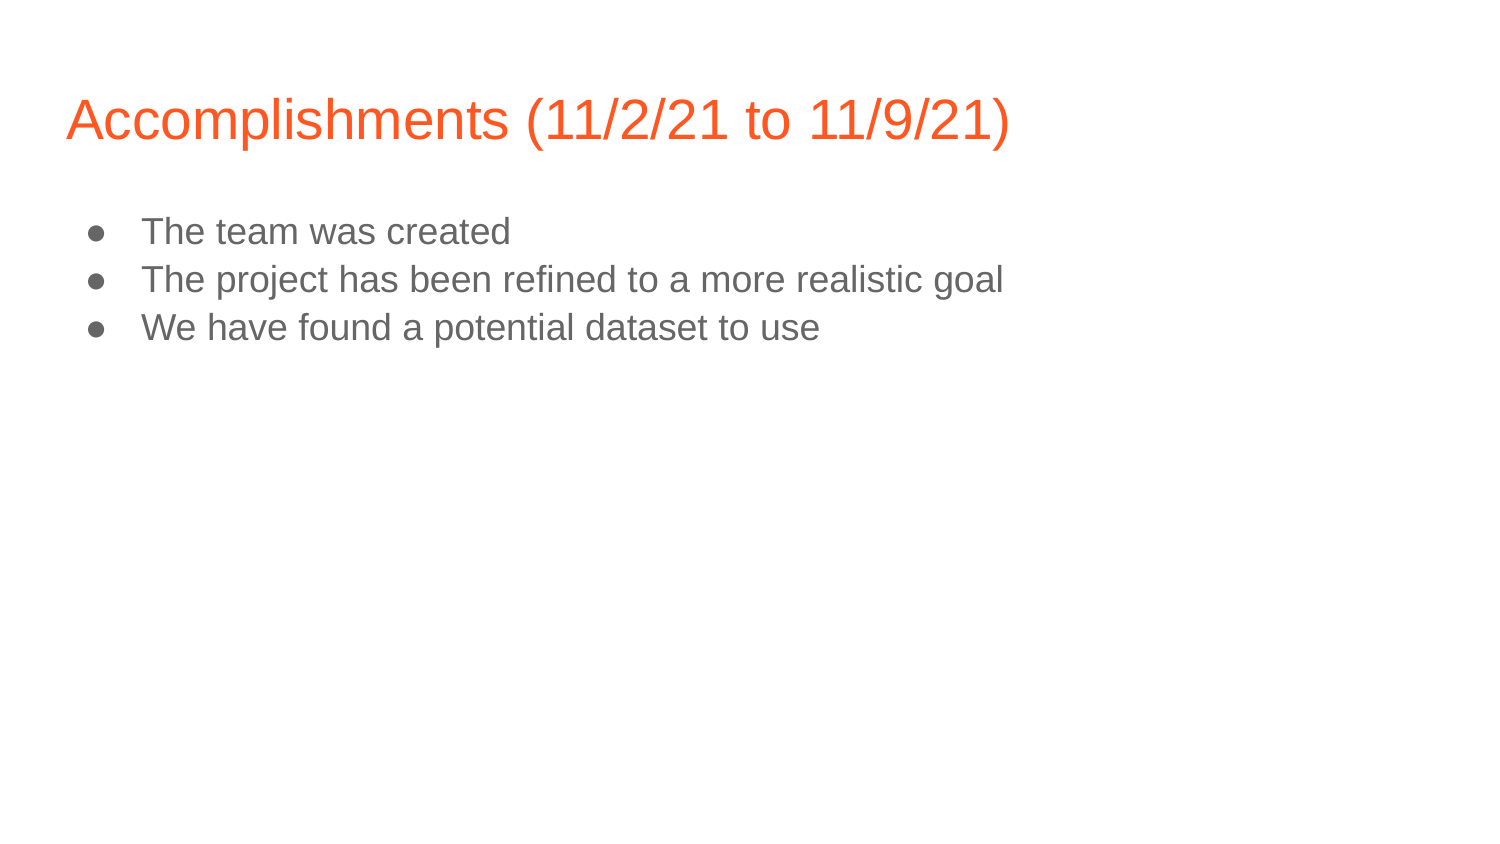

# Accomplishments (11/2/21 to 11/9/21)
The team was created
The project has been refined to a more realistic goal
We have found a potential dataset to use